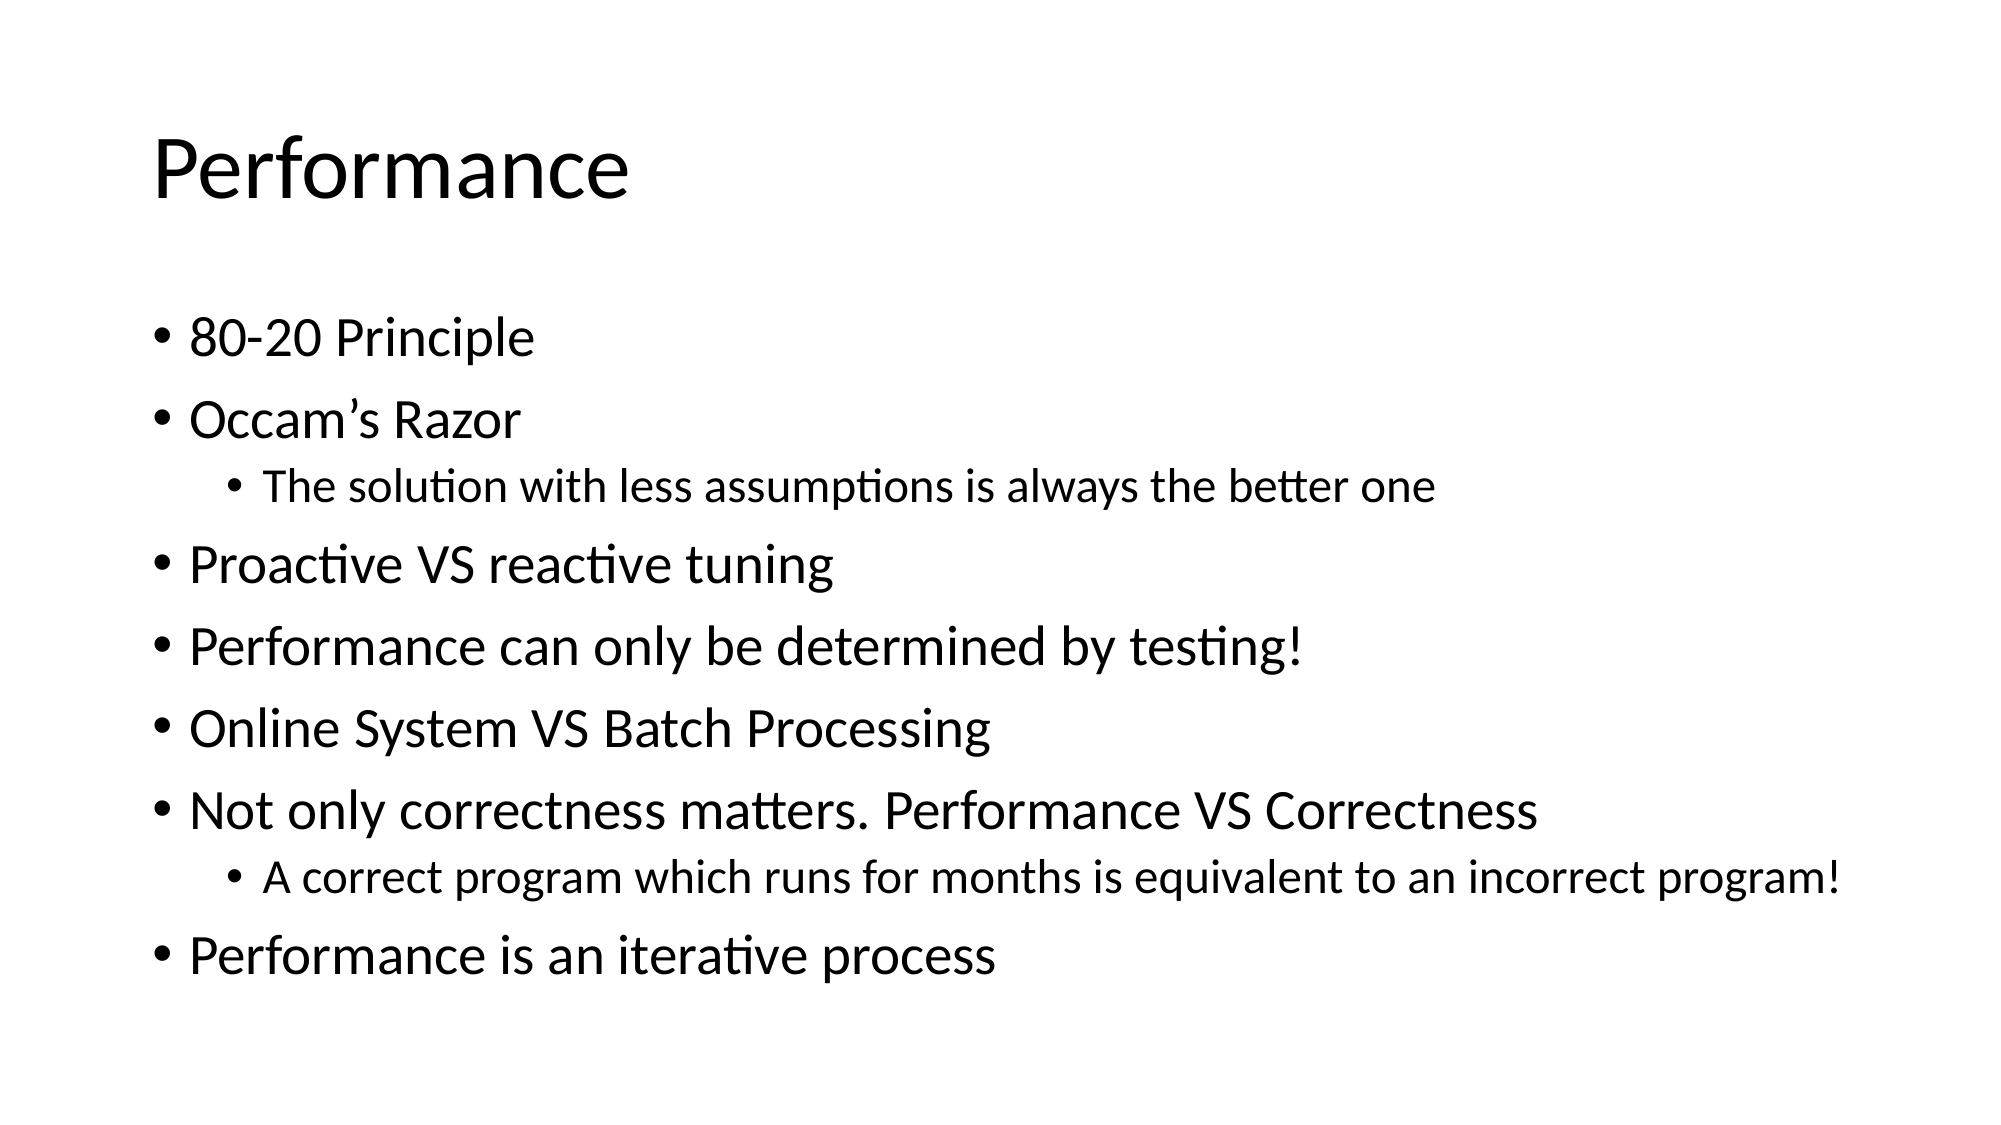

# Performance
80-20 Principle
Occam’s Razor
The solution with less assumptions is always the better one
Proactive VS reactive tuning
Performance can only be determined by testing!
Online System VS Batch Processing
Not only correctness matters. Performance VS Correctness
A correct program which runs for months is equivalent to an incorrect program!
Performance is an iterative process